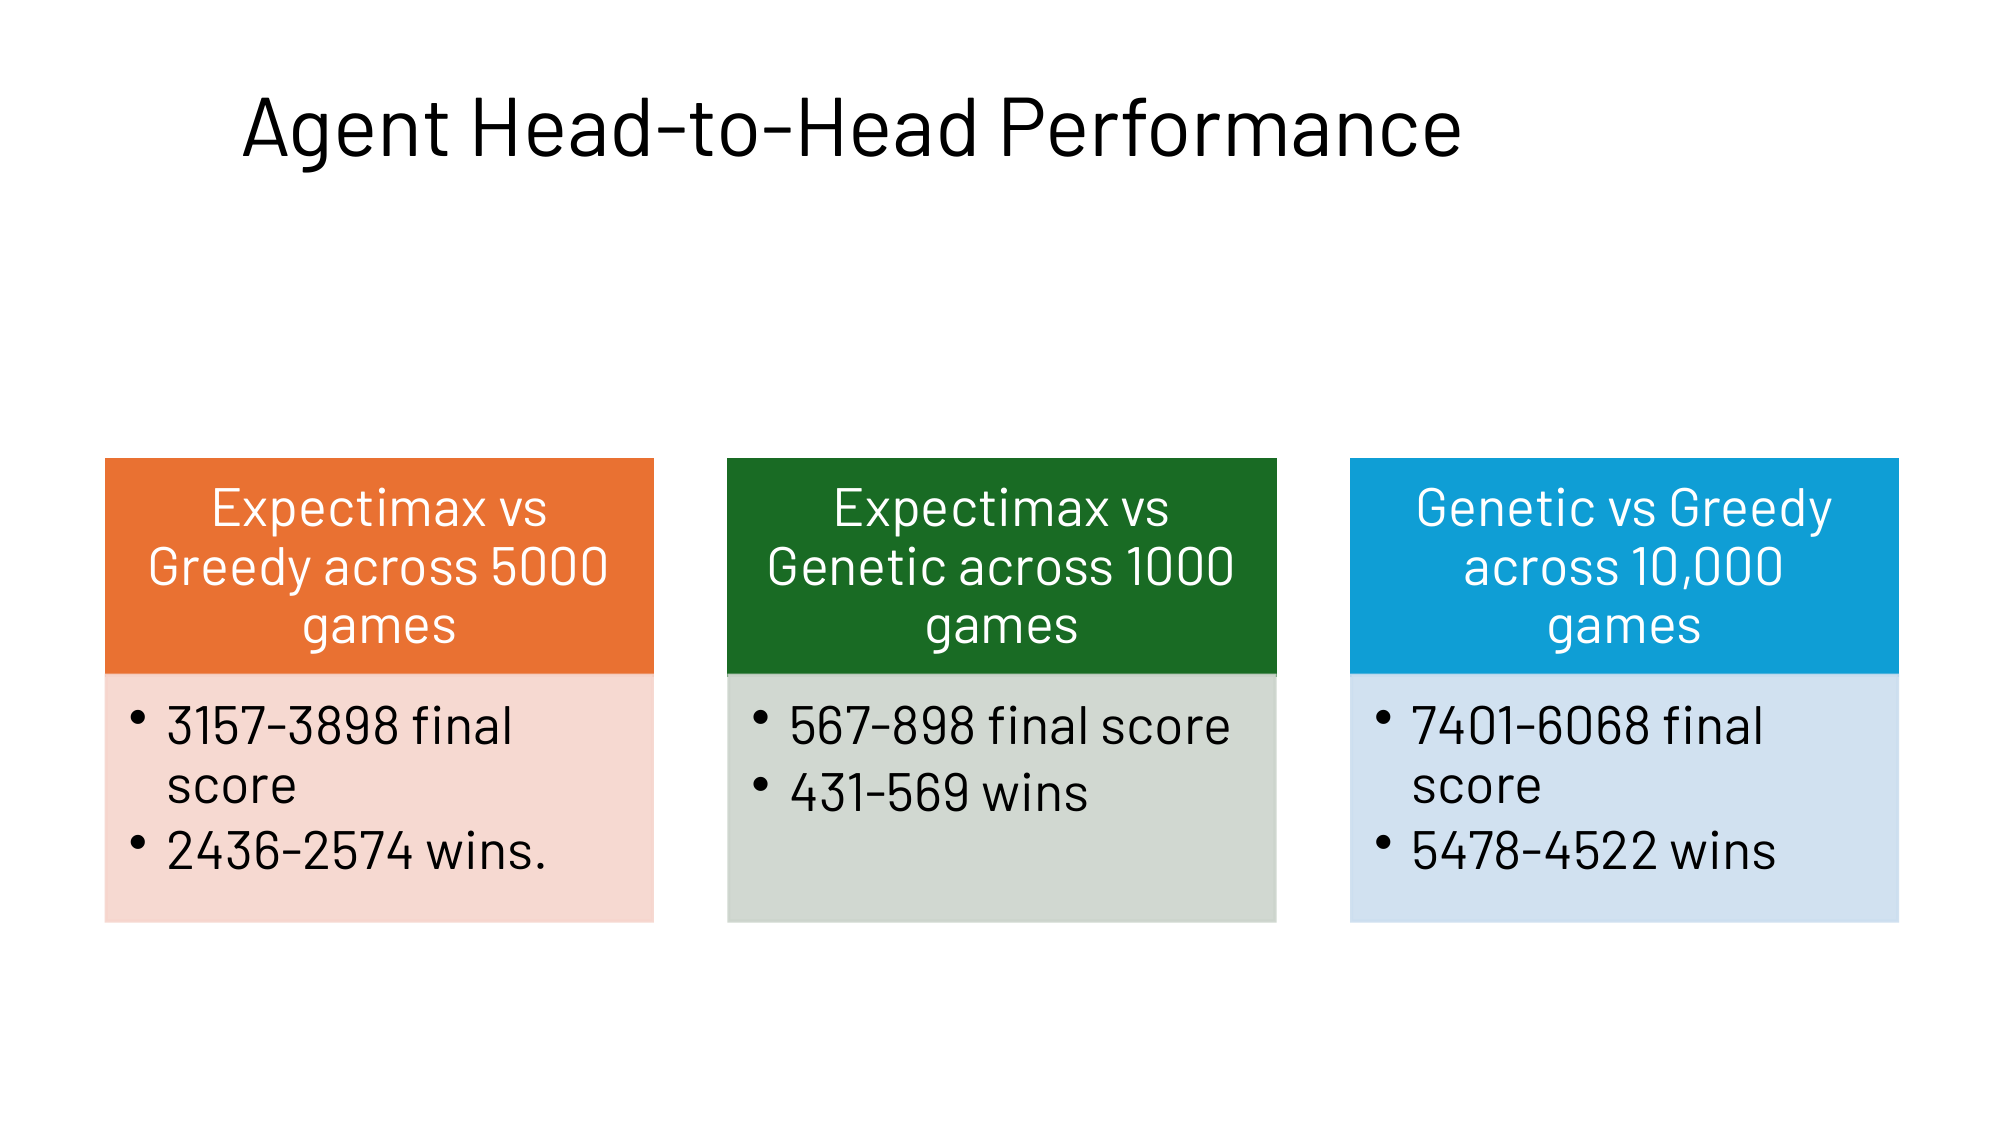

# Agent Head-to-Head Performance
Expectimax vs Greedy across 5000 games
3157-3898 final score
2436-2574 wins.
Expectimax vs Genetic across 1000 games
567-898 final score
431-569 wins
Genetic vs Greedy across 10,000 games
7401-6068 final score
5478-4522 wins